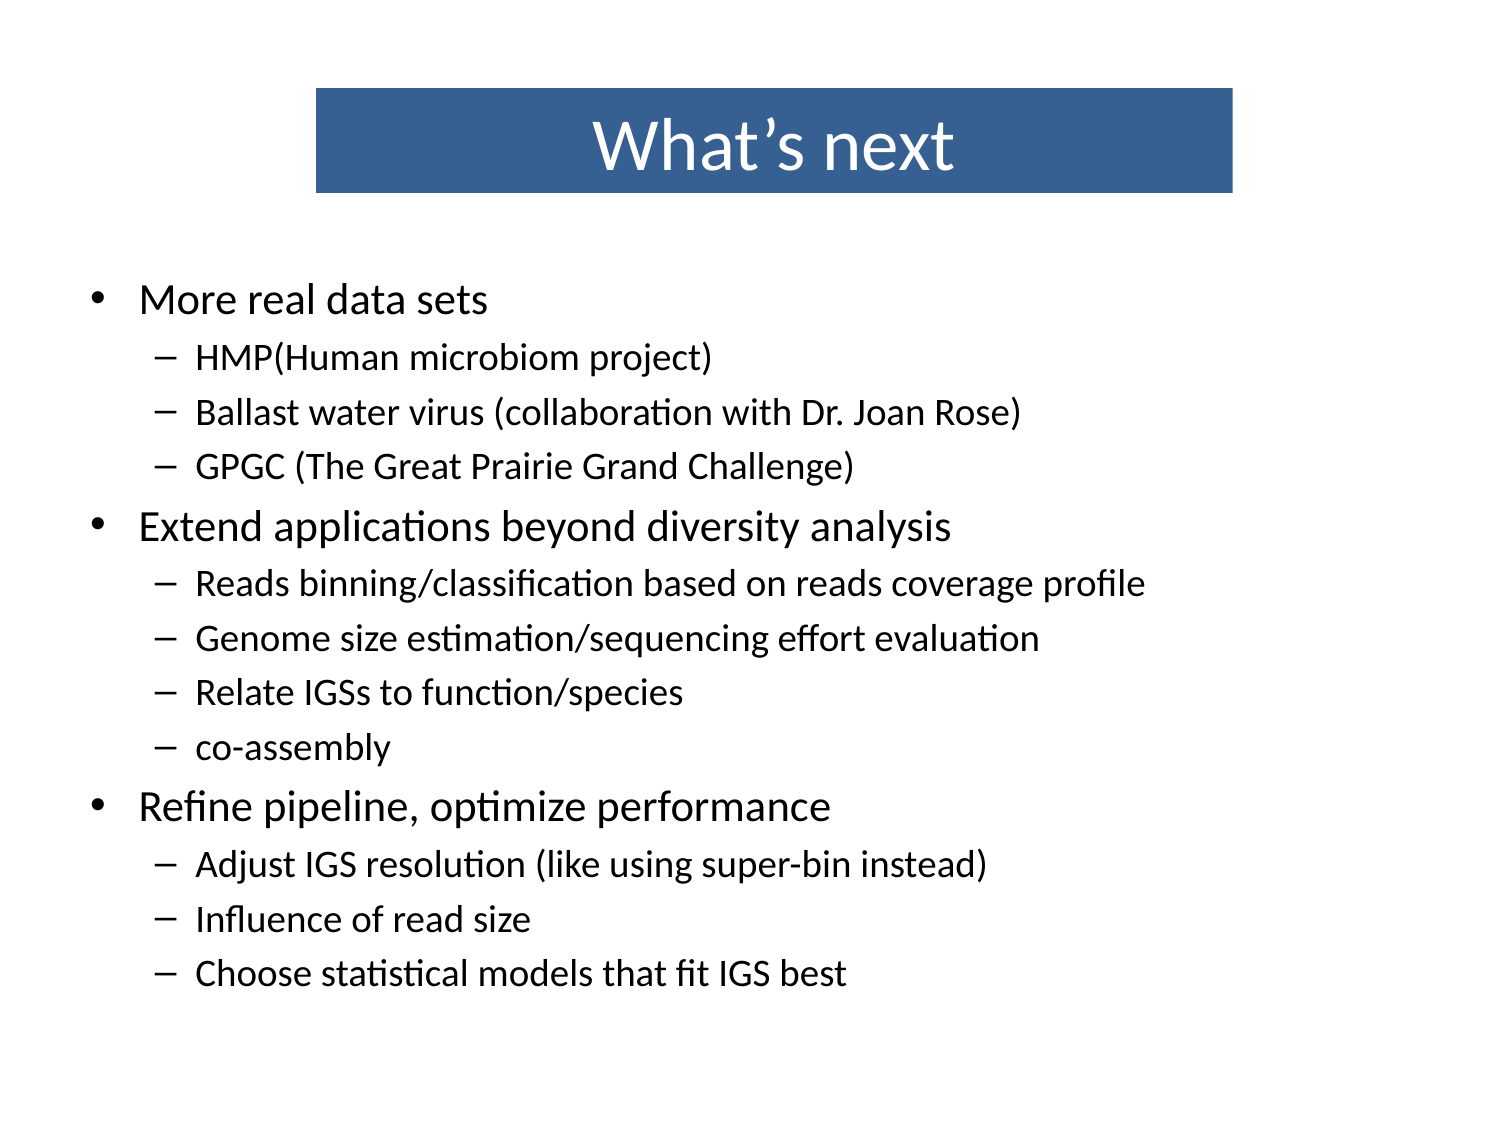

What’s next
More real data sets
HMP(Human microbiom project)
Ballast water virus (collaboration with Dr. Joan Rose)
GPGC (The Great Prairie Grand Challenge)
Extend applications beyond diversity analysis
Reads binning/classification based on reads coverage profile
Genome size estimation/sequencing effort evaluation
Relate IGSs to function/species
co-assembly
Refine pipeline, optimize performance
Adjust IGS resolution (like using super-bin instead)
Influence of read size
Choose statistical models that fit IGS best